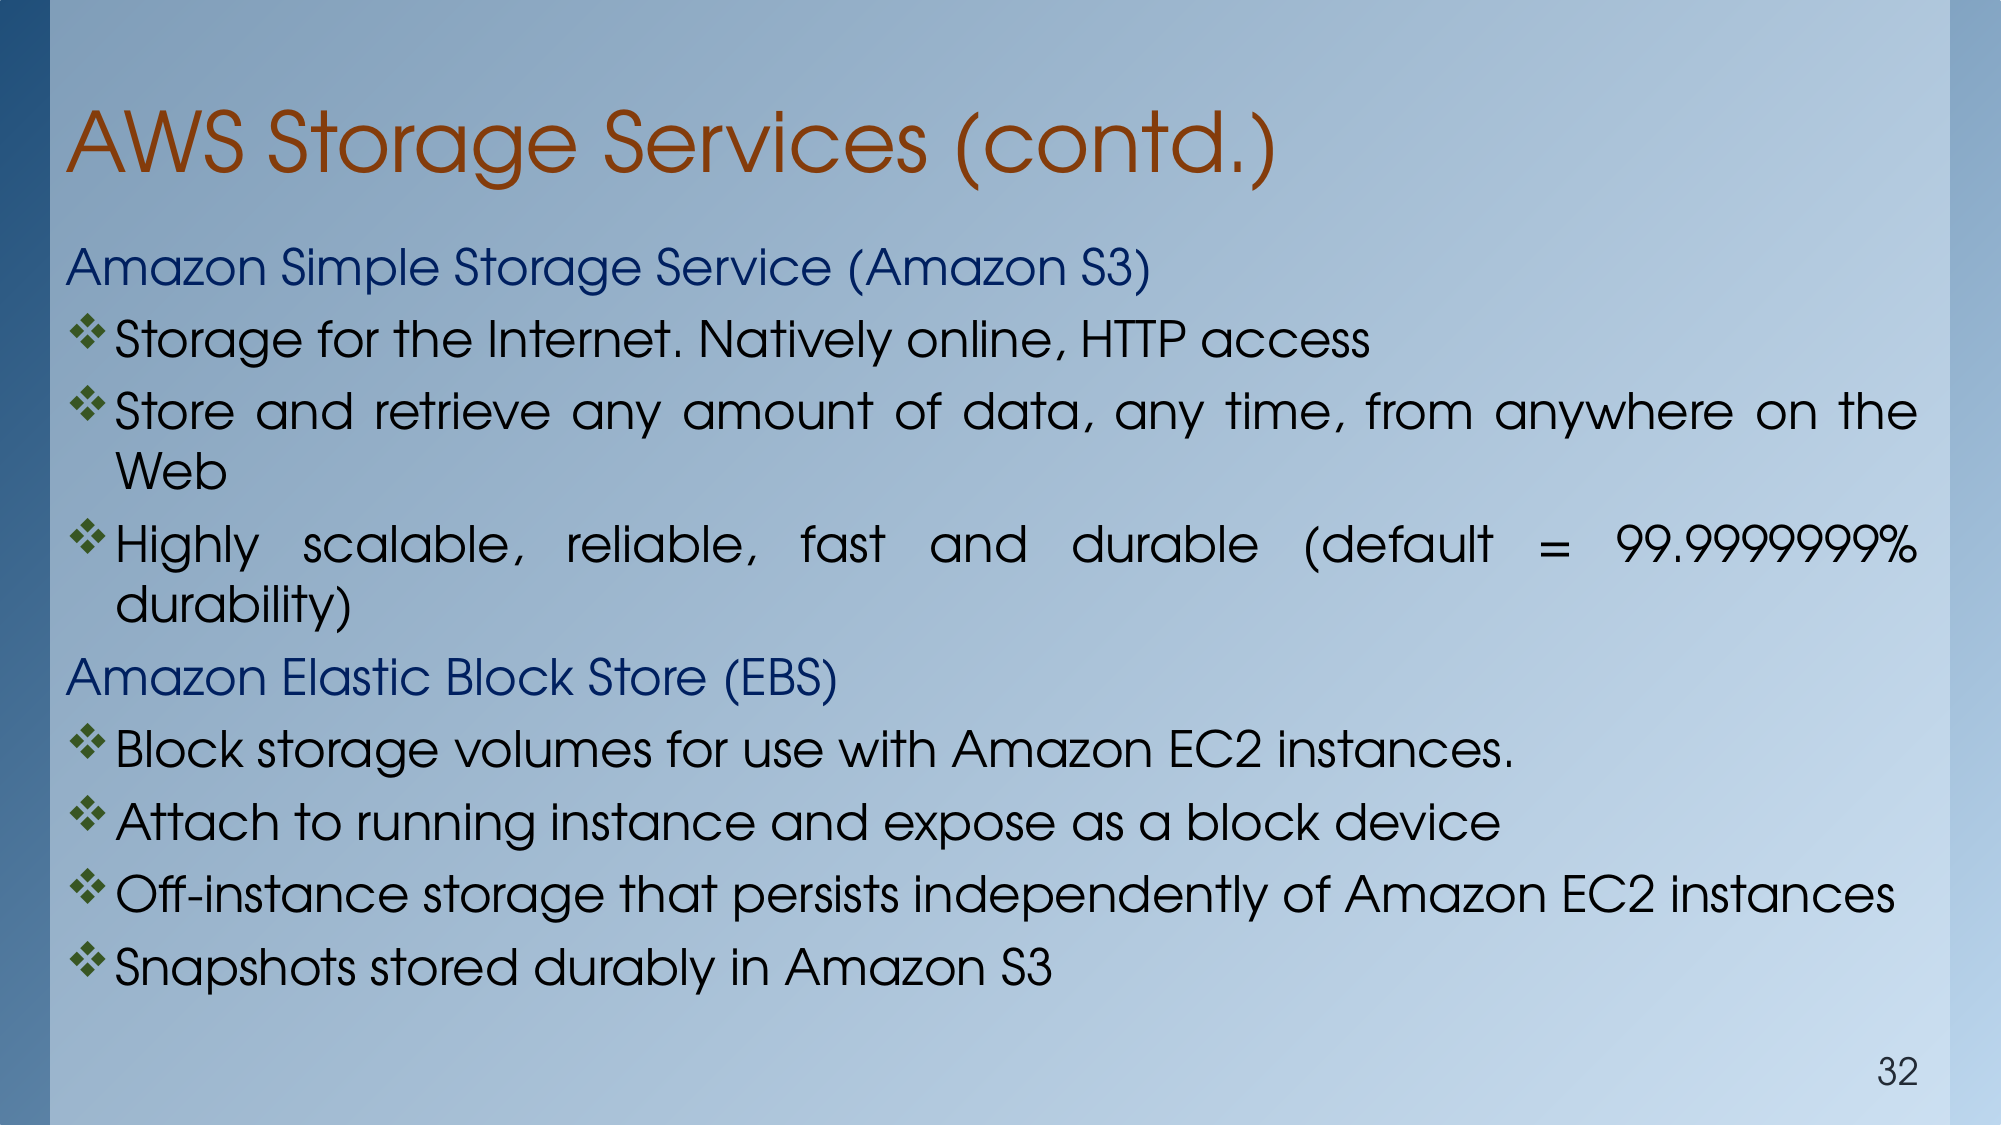

# AWS Storage Services (contd.)
Amazon Simple Storage Service (Amazon S3)
Storage for the Internet. Natively online, HTTP access
Store and retrieve any amount of data, any time, from anywhere on the Web
Highly scalable, reliable, fast and durable (default = 99.9999999% durability)
Amazon Elastic Block Store (EBS)
Block storage volumes for use with Amazon EC2 instances.
Attach to running instance and expose as a block device
Off-instance storage that persists independently of Amazon EC2 instances
Snapshots stored durably in Amazon S3

32